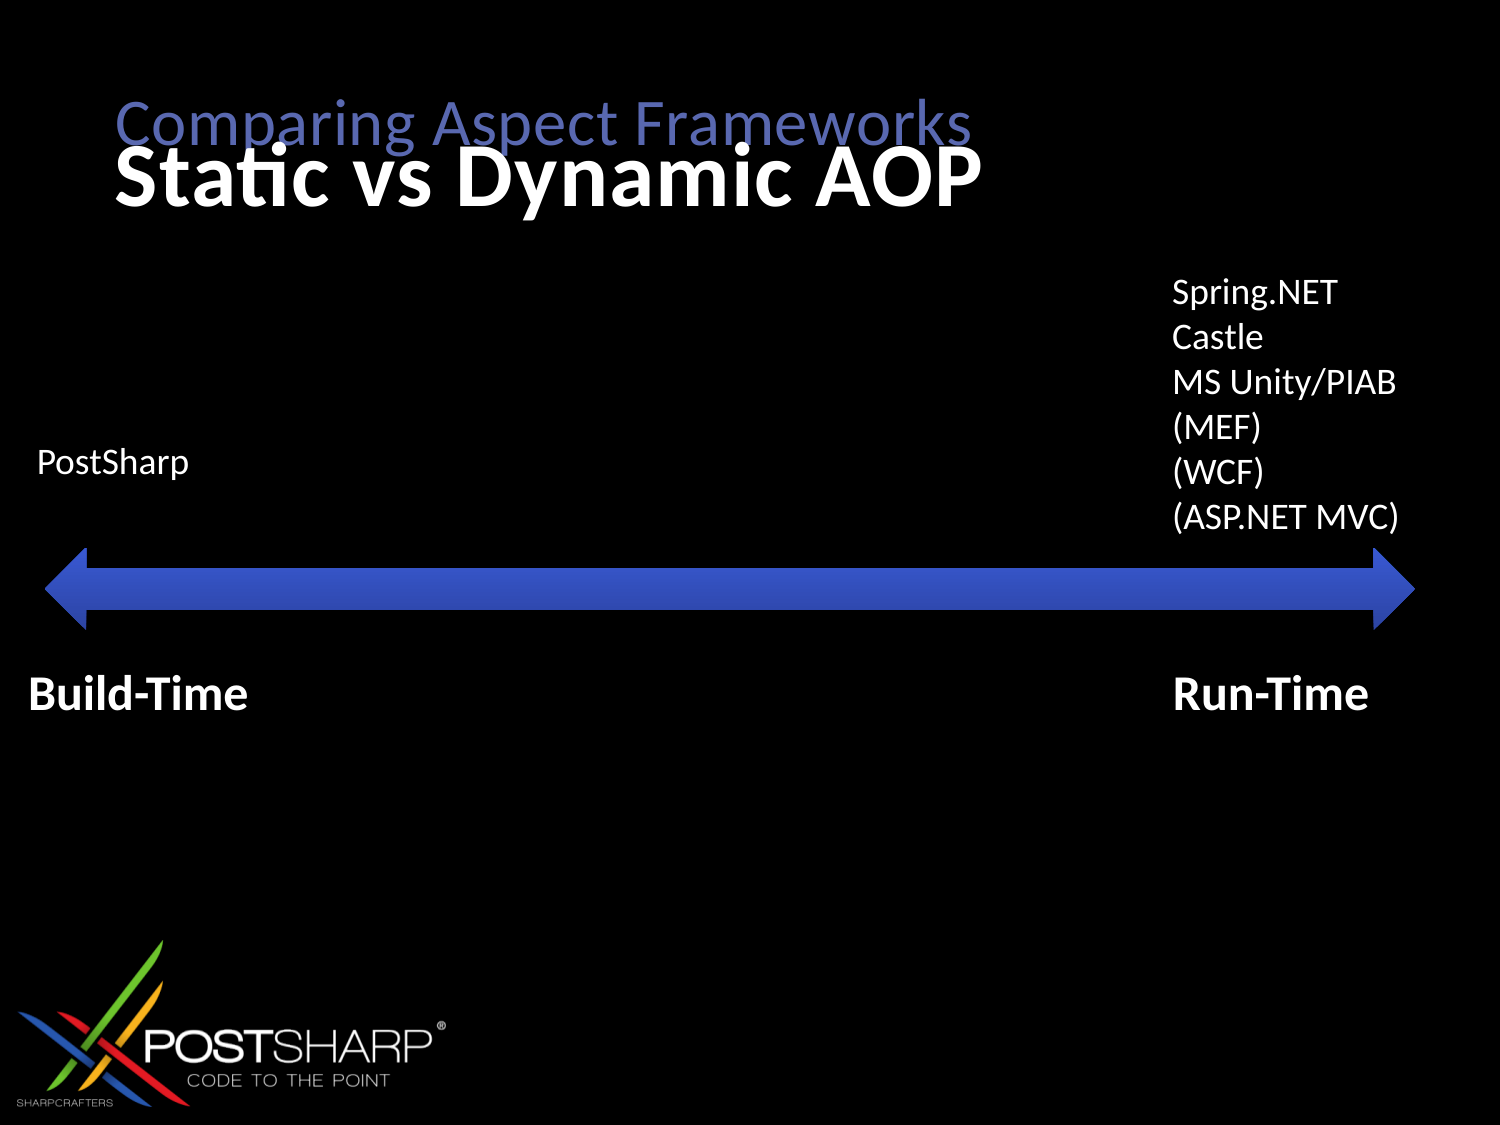

# Static vs Dynamic AOP
Comparing Aspect Frameworks
Spring.NET
Castle
MS Unity/PIAB
(MEF)
(WCF)
(ASP.NET MVC)
PostSharp

Build-Time
Run-Time